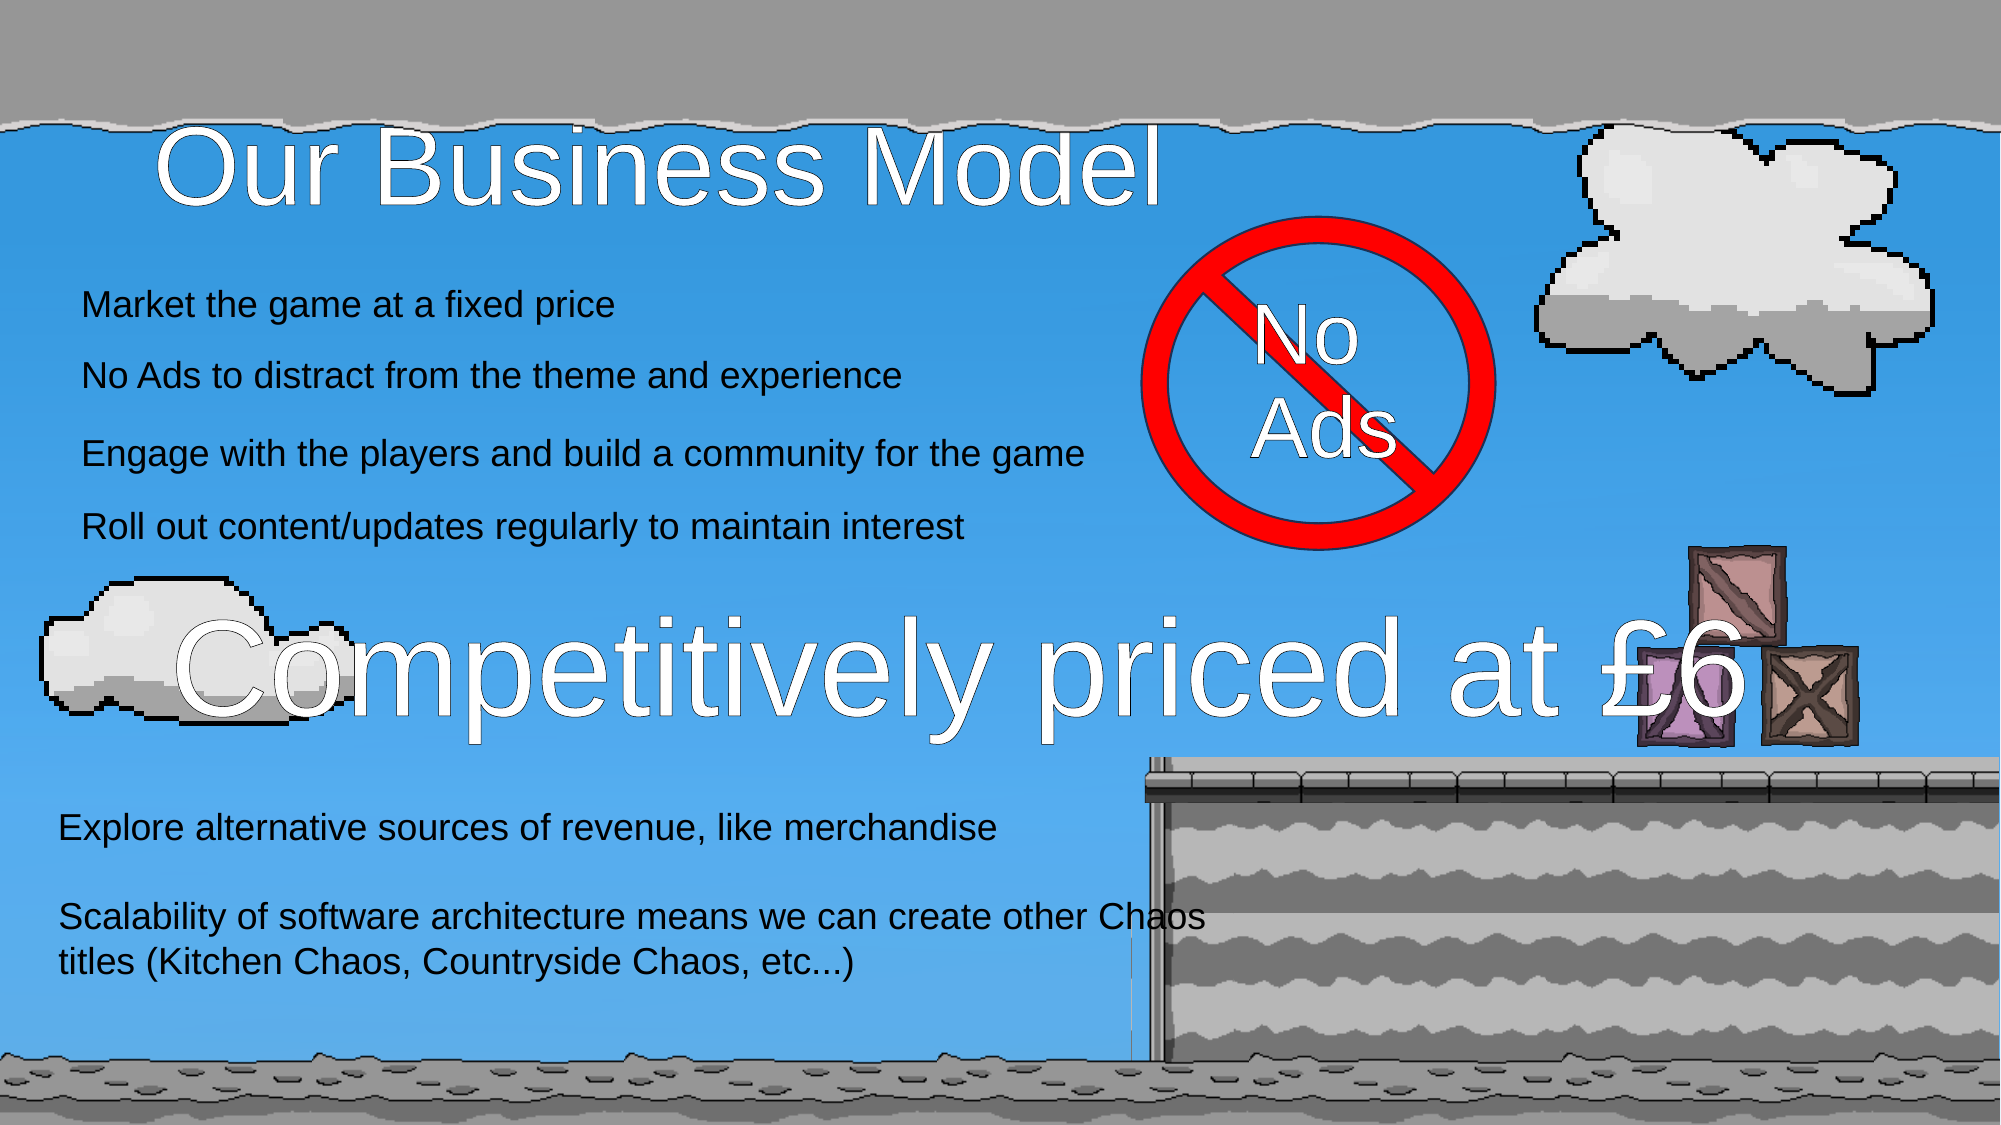

# Our Business Model

No Ads
Market the game at a fixed price
No Ads to distract from the theme and experience
Engage with the players and build a community for the game
Roll out content/updates regularly to maintain interest
Competitively priced at £6
Explore alternative sources of revenue, like merchandise
Scalability of software architecture means we can create other Chaos titles (Kitchen Chaos, Countryside Chaos, etc...)